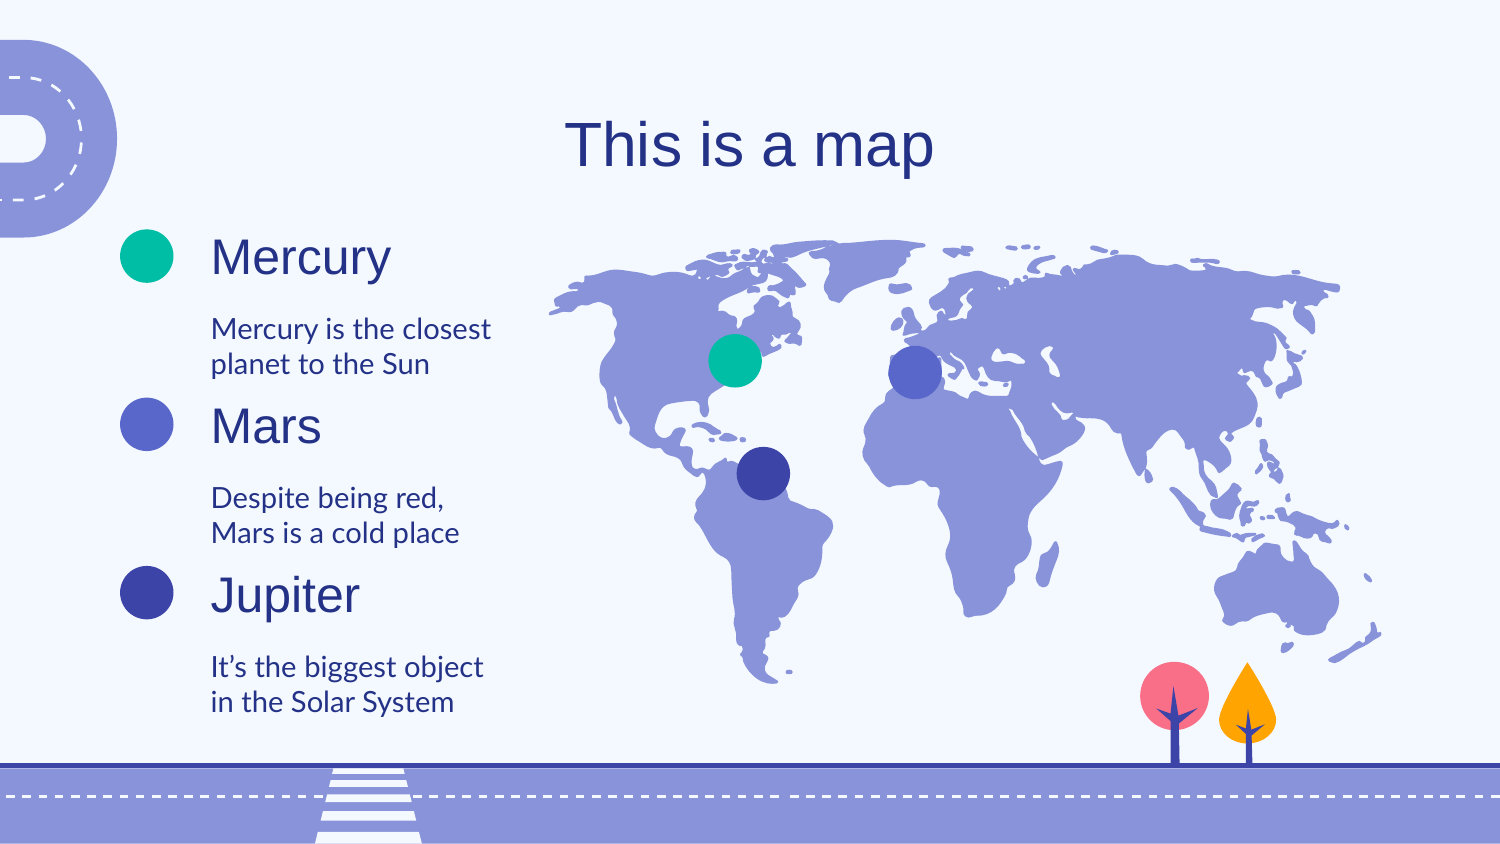

# This is a map

Mercury

Mercury is the closest planet to the Sun

Mars

Despite being red, Mars is a cold place

Jupiter
It’s the biggest object in the Solar System